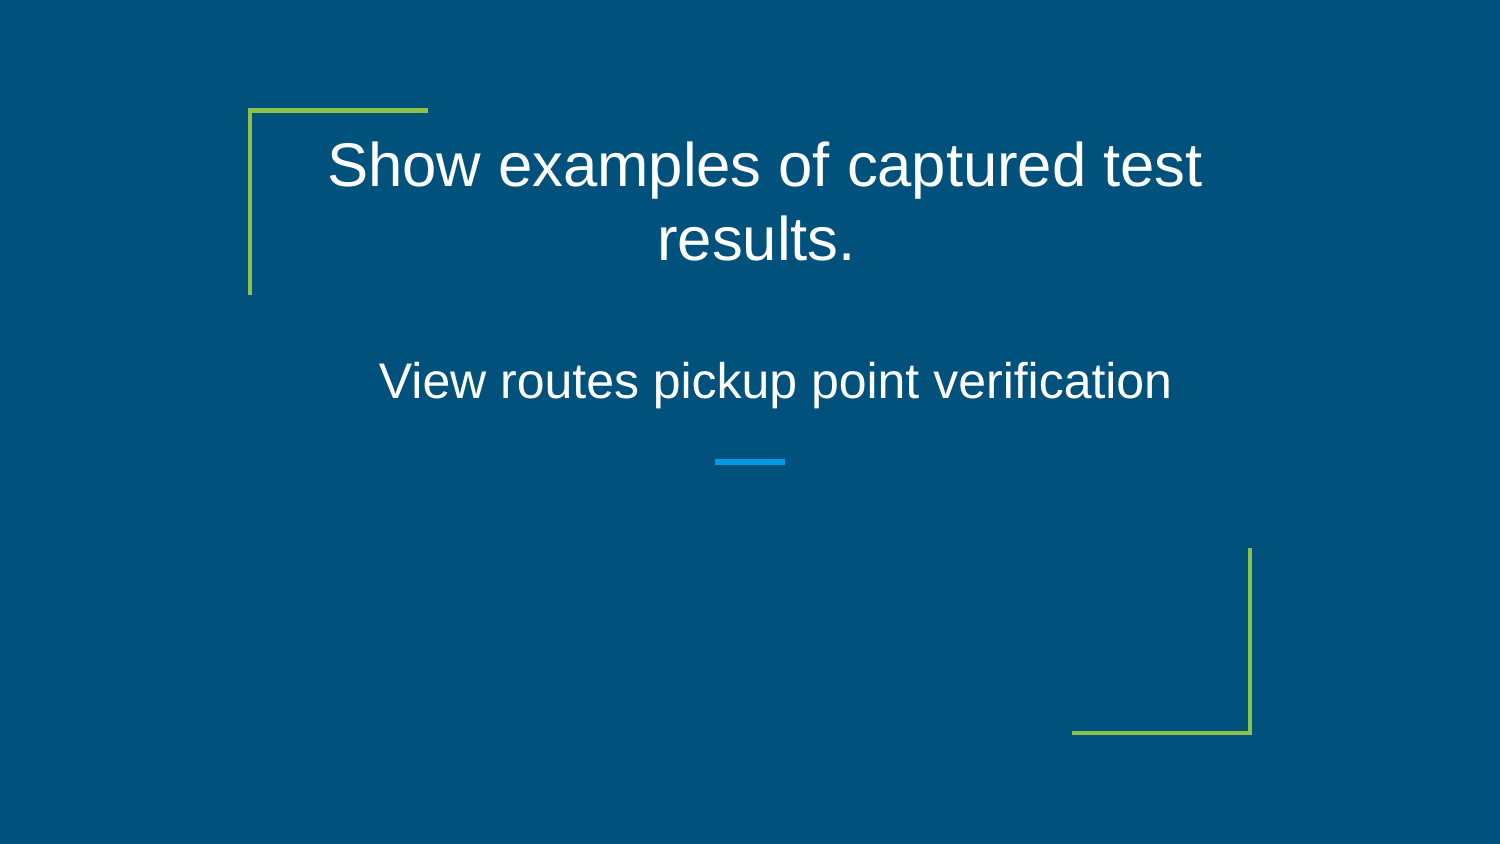

# Show examples of captured test results.
View routes pickup point verification